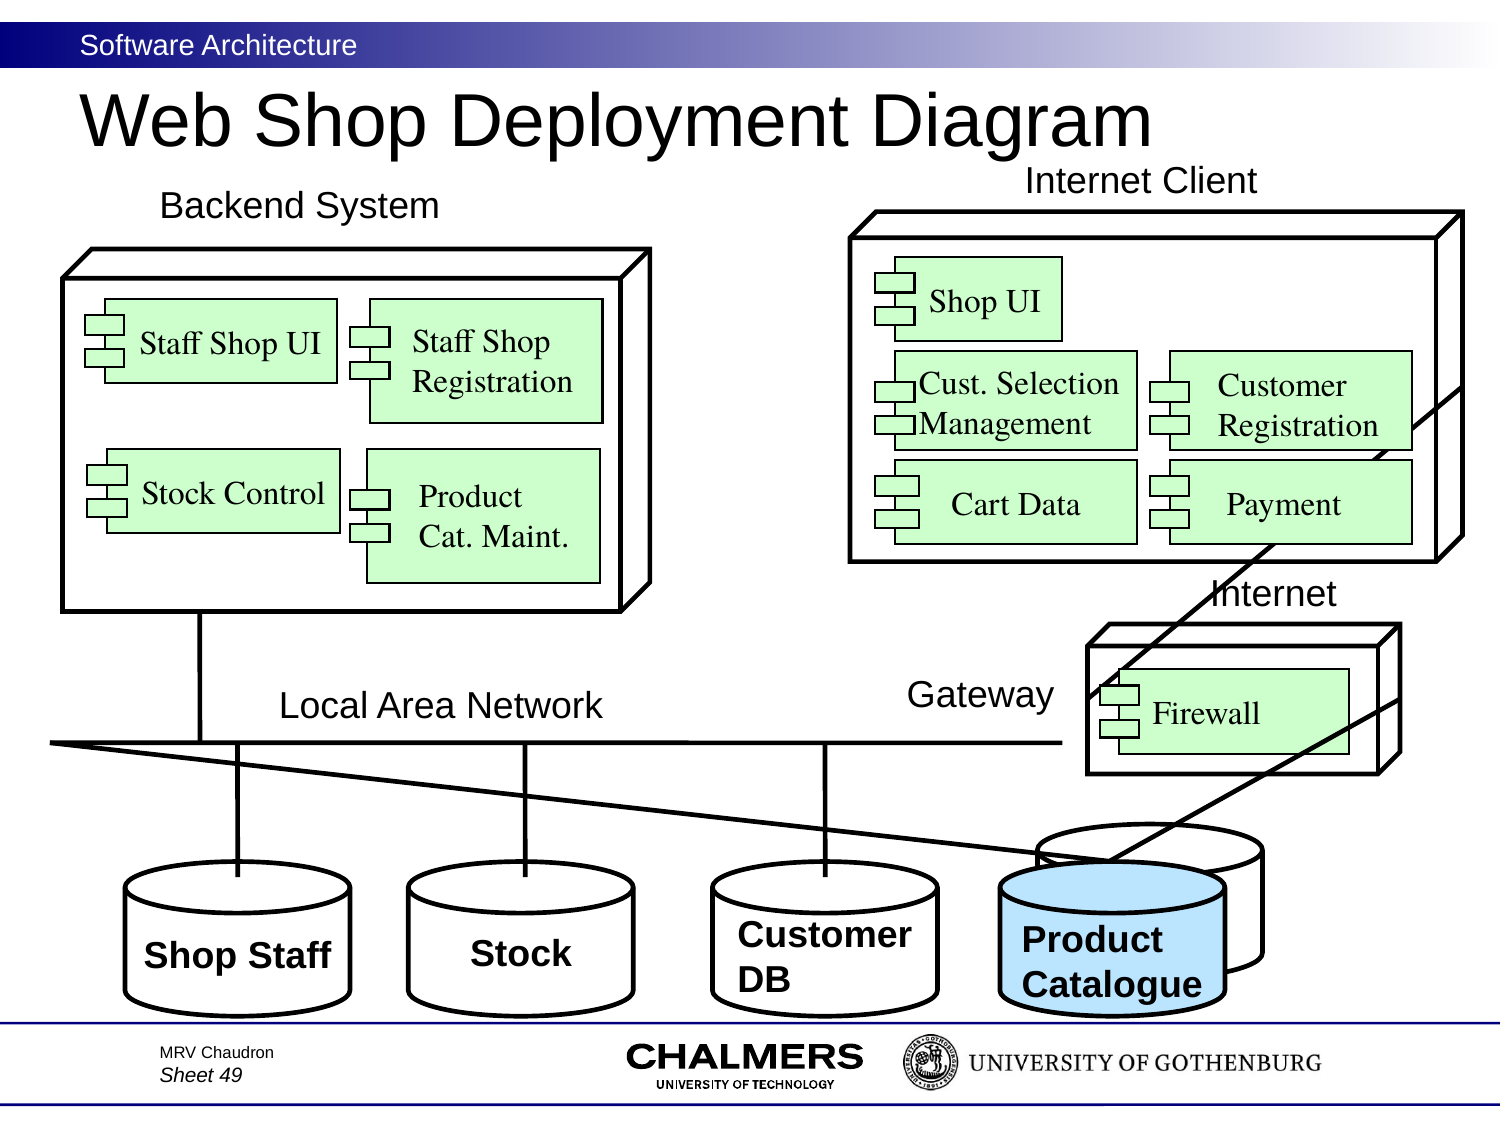

# Web Shop Deployment Diagram
Internet Client
Backend System

Shop UI

Staff Shop UI

Staff Shop
Registration

Cust. Selection
Management
Customer
Registration

Stock Control

Product
Cat. Maint.

Cart Data
Payment

Internet

Gateway

Local Area Network

Firewall

Shop Staff

Stock

Customer
DB

Product
Catalogue
MRV Chaudron
Sheet 49